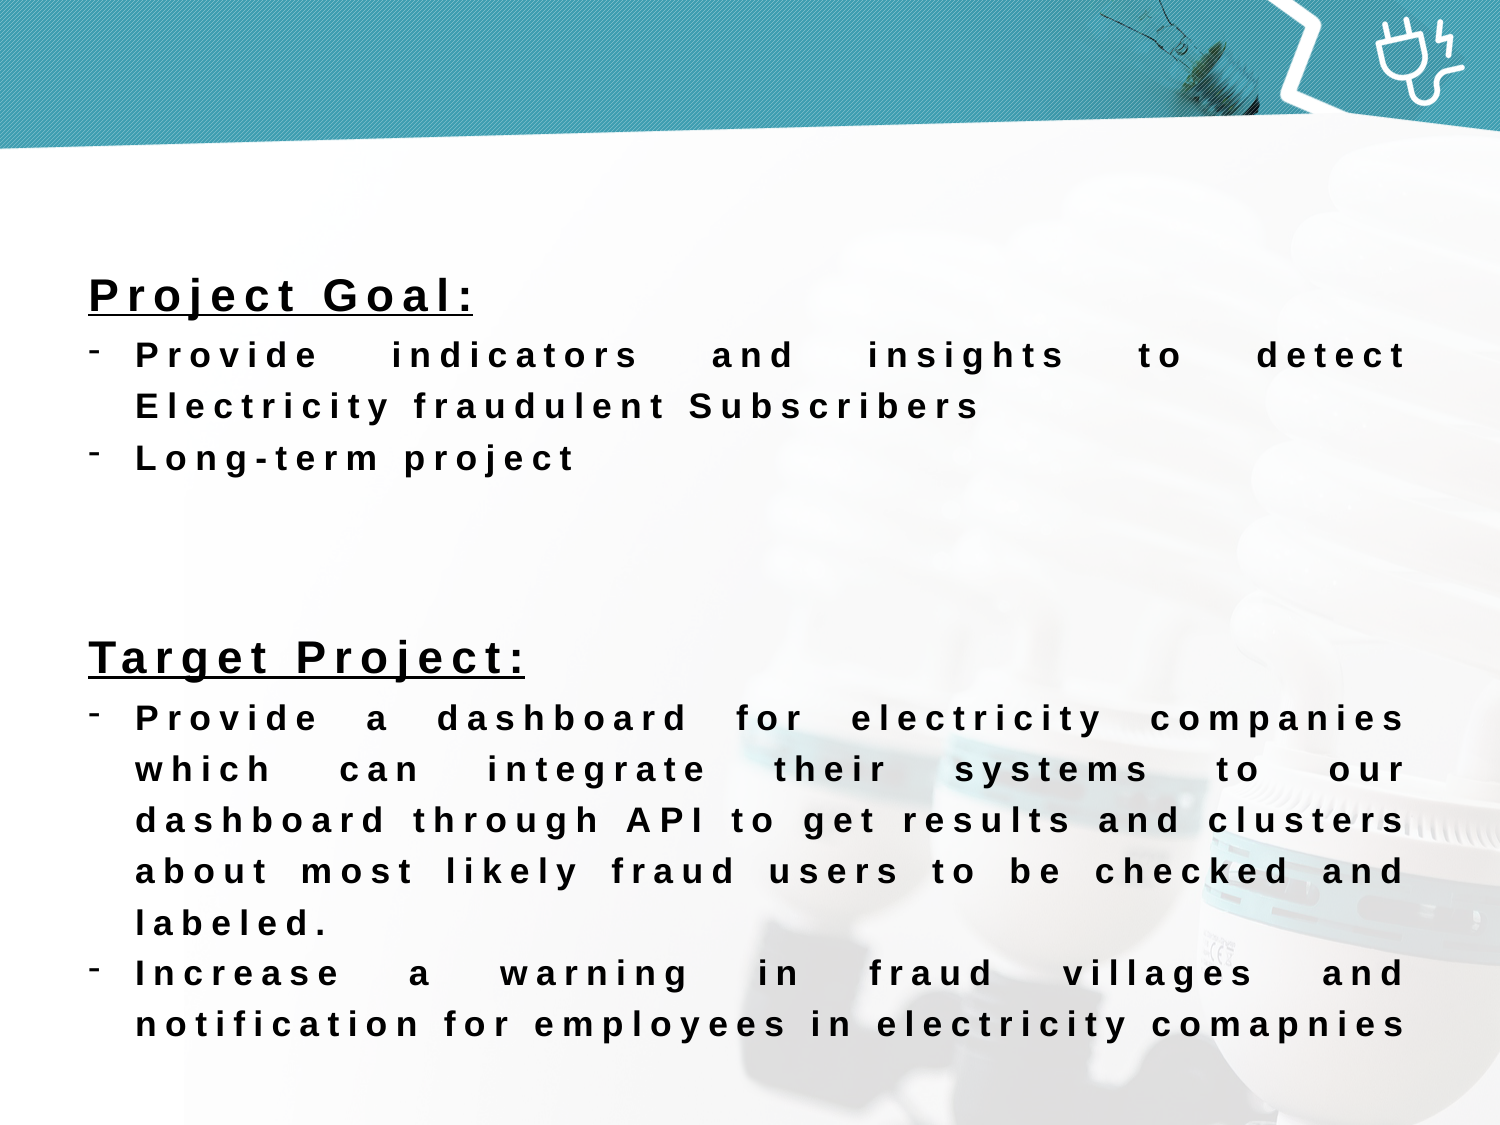

Project Goal:

Provide indicators and insights to detect Electricity fraudulent Subscribers
Long-term project
Target Project:

Provide a dashboard for electricity companies which can integrate their systems to our dashboard through API to get results and clusters about most likely fraud users to be checked and labeled.
Increase a warning in fraud villages and notification for employees in electricity comapnies